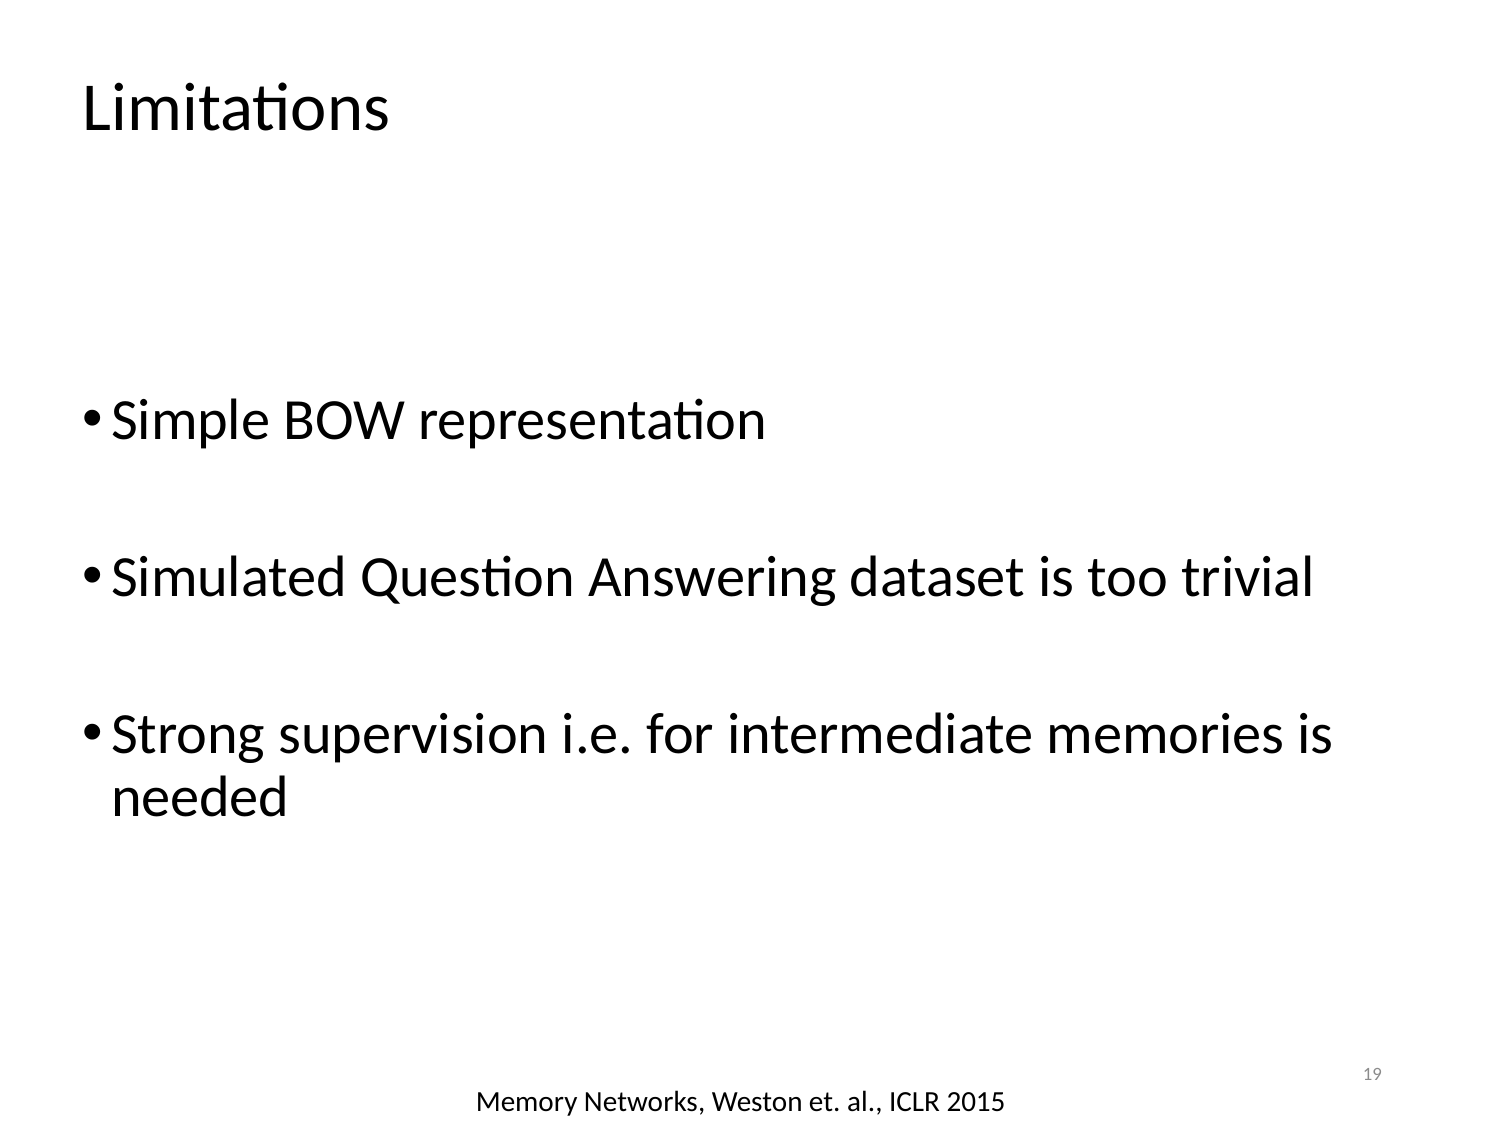

# Limitations
Simple BOW representation

Simulated Question Answering dataset is too trivial

Strong supervision i.e. for intermediate memories is needed
19
Memory Networks, Weston et. al., ICLR 2015